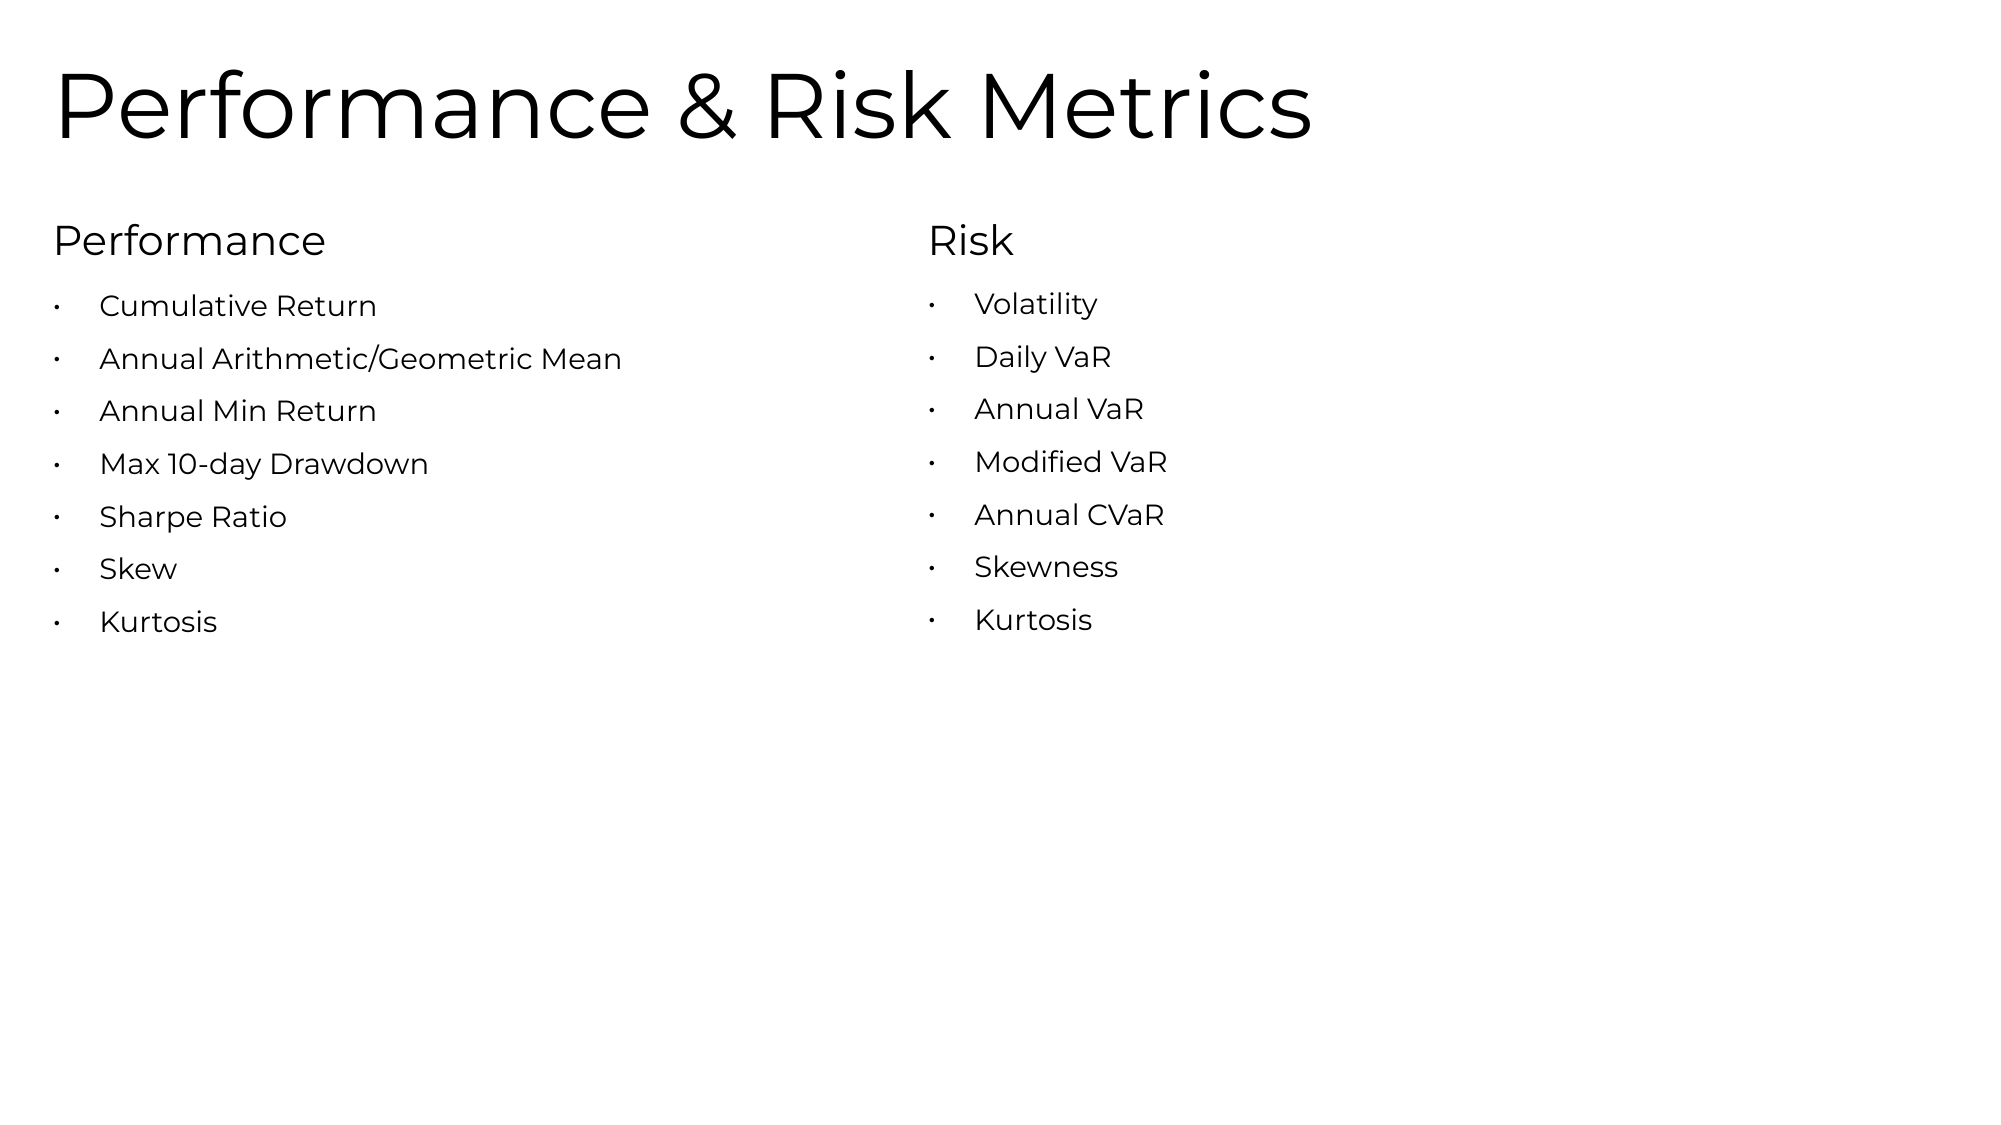

# Performance & Risk Metrics
Performance
Risk
Volatility
Daily VaR
Annual VaR
Modified VaR
Annual CVaR
Skewness
Kurtosis
Cumulative Return
Annual Arithmetic/Geometric Mean
Annual Min Return
Max 10-day Drawdown
Sharpe Ratio
Skew
Kurtosis